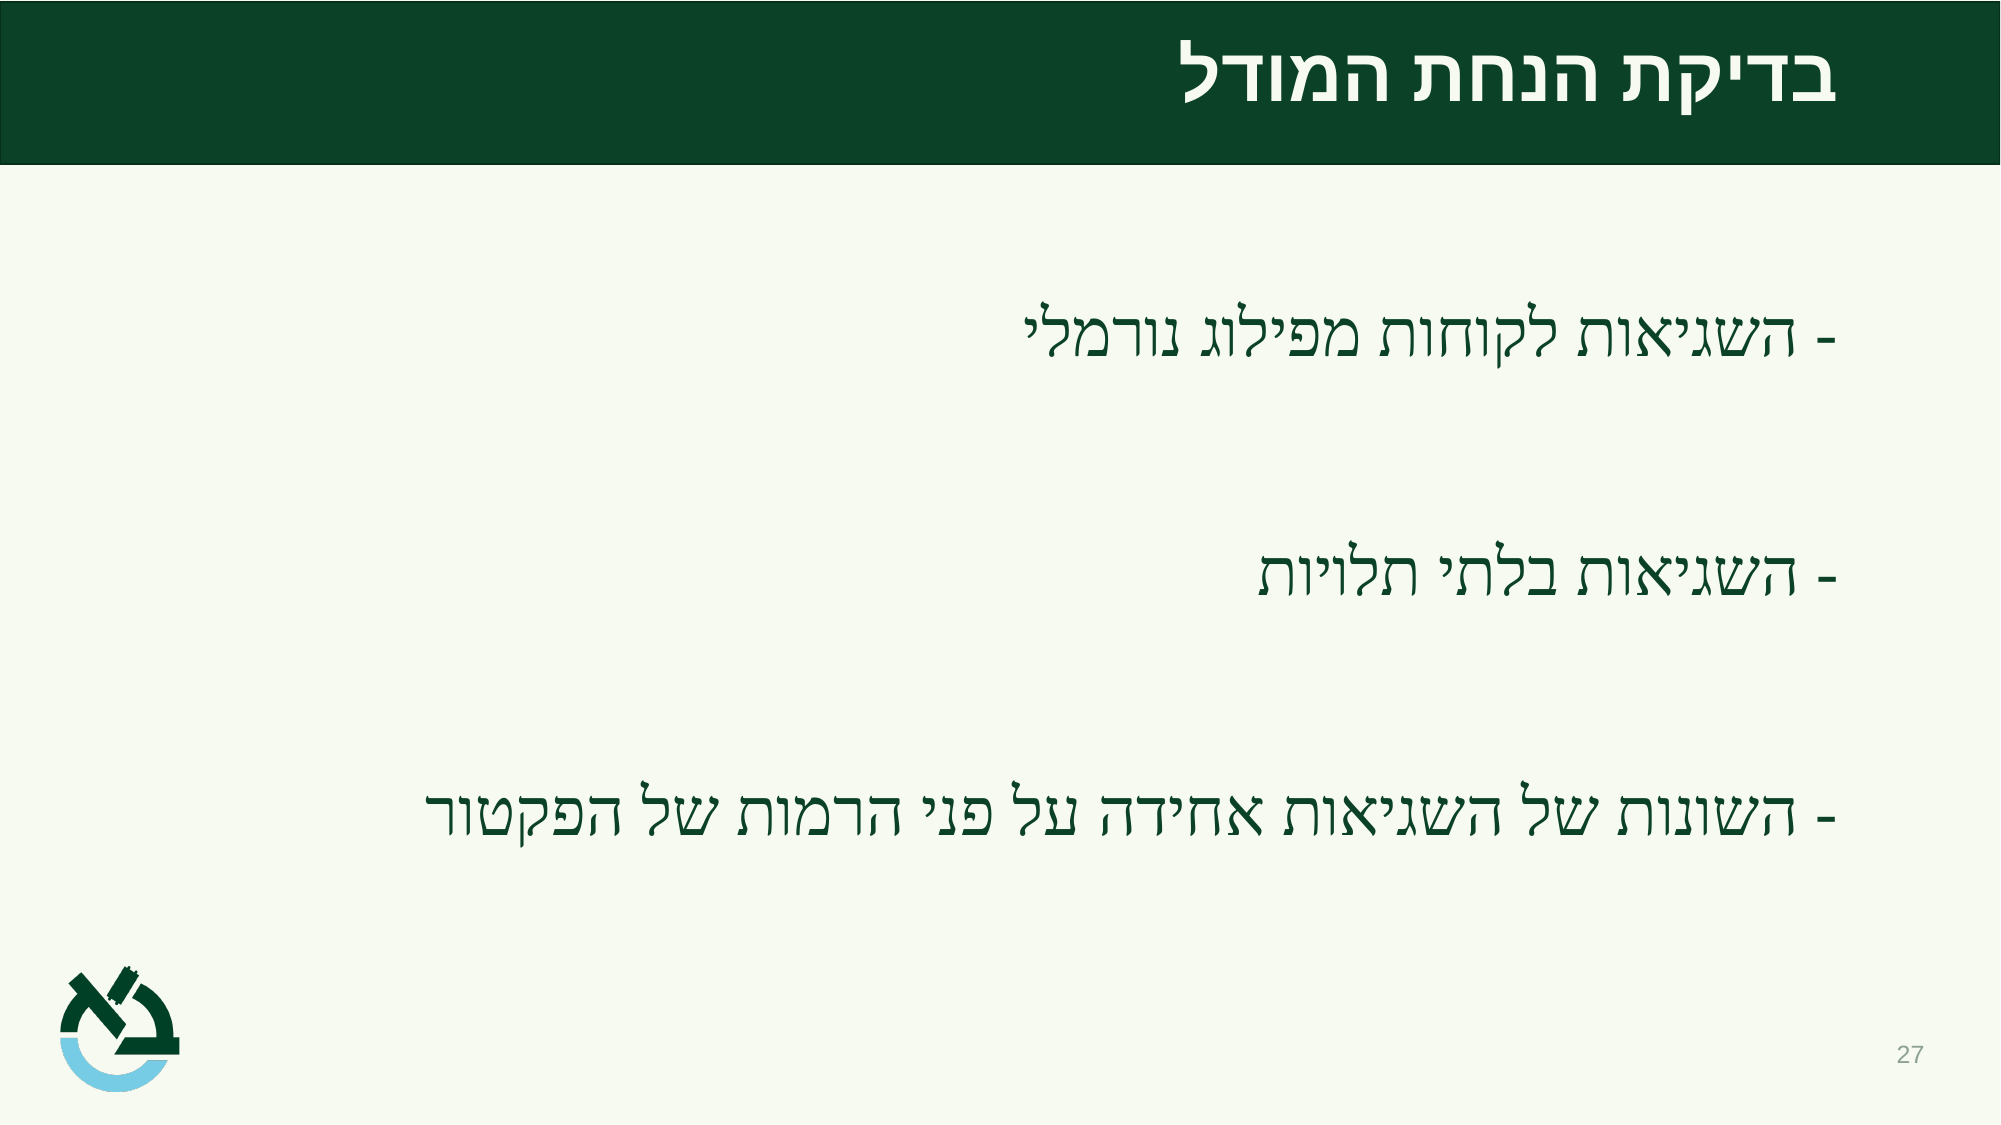

# בדיקת הנחת המודל
- השגיאות לקוחות מפילוג נורמלי
- השגיאות בלתי תלויות
- השונות של השגיאות אחידה על פני הרמות של הפקטור
27